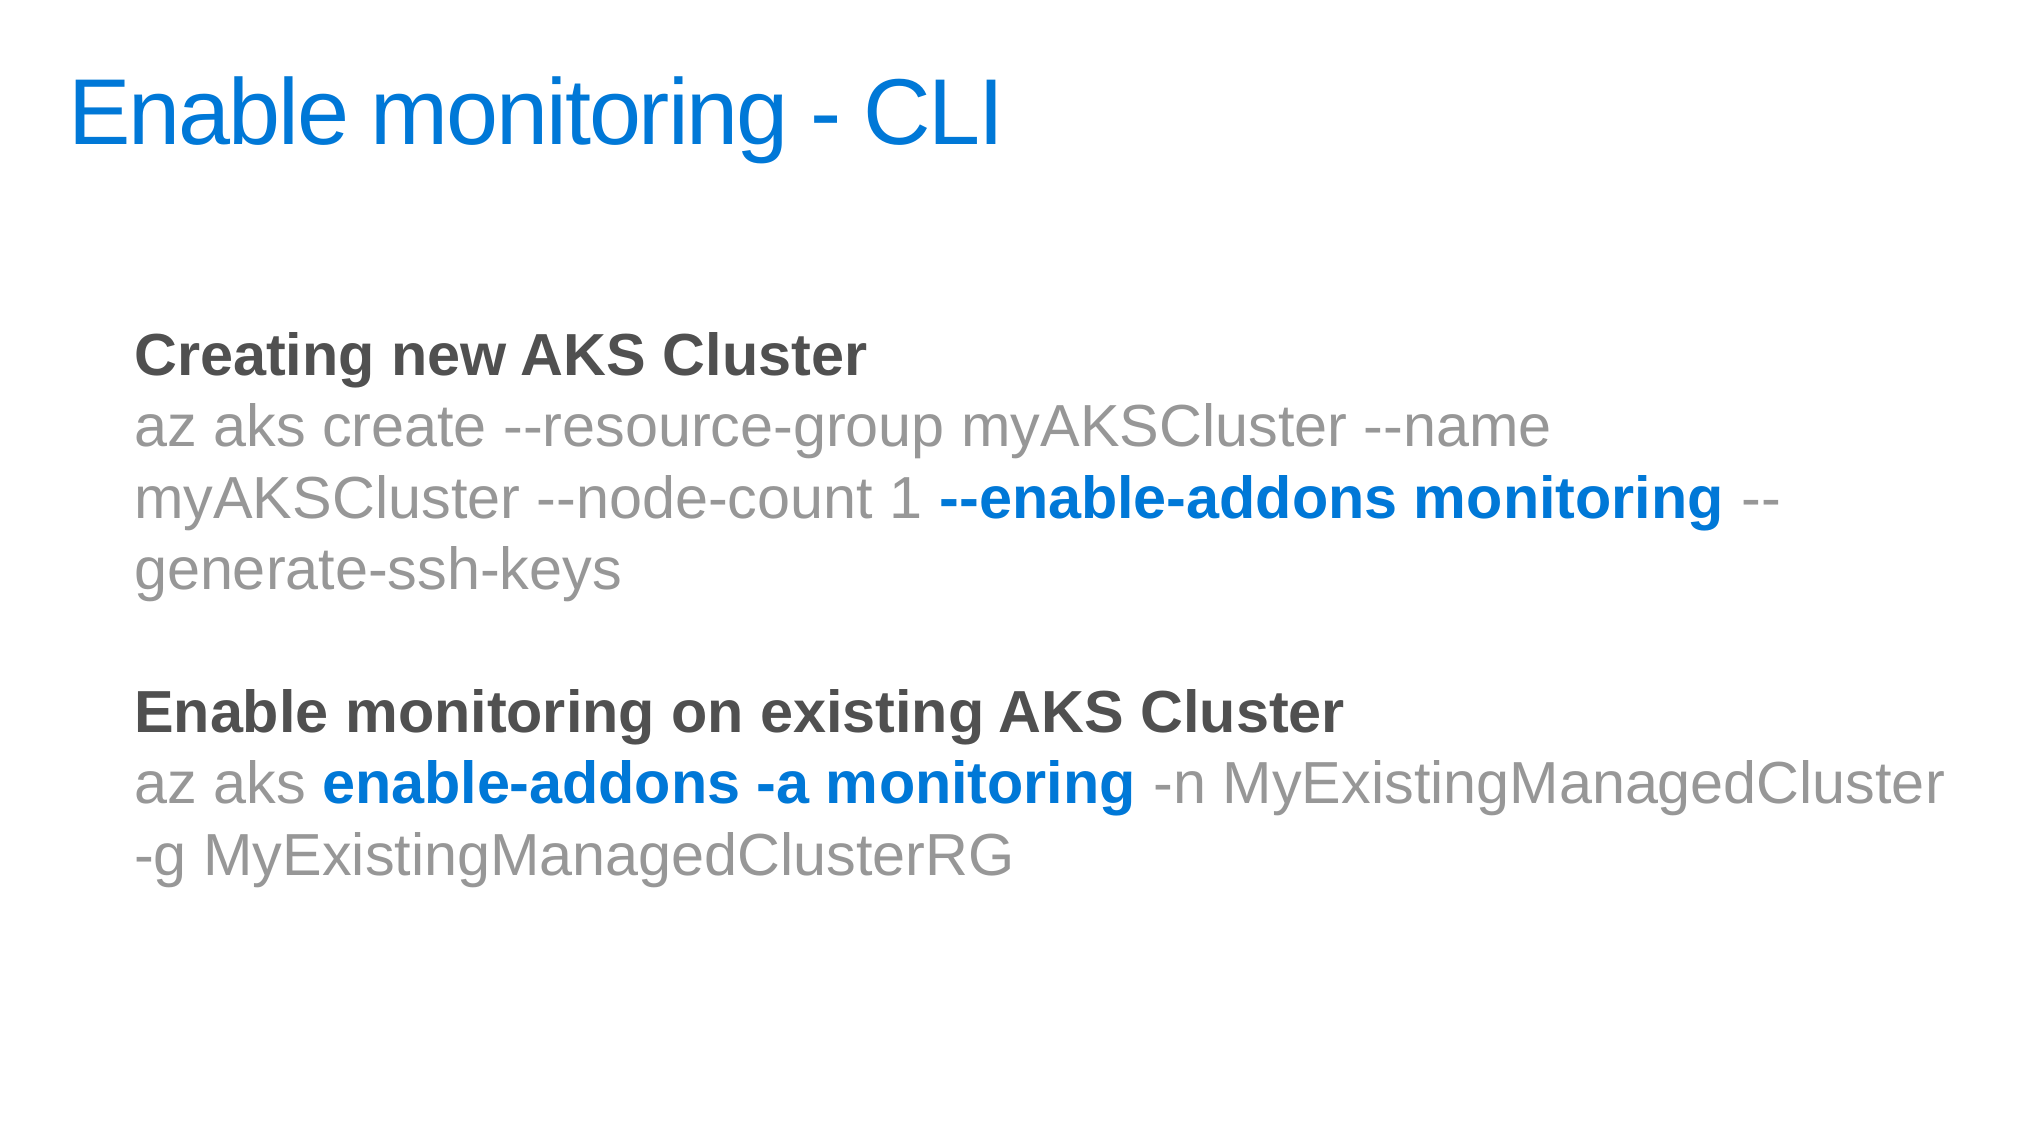

# Enable monitoring - CLI
Creating new AKS Cluster
az aks create --resource-group myAKSCluster --name myAKSCluster --node-count 1 --enable-addons monitoring --generate-ssh-keys

Enable monitoring on existing AKS Cluster
az aks enable-addons -a monitoring -n MyExistingManagedCluster -g MyExistingManagedClusterRG